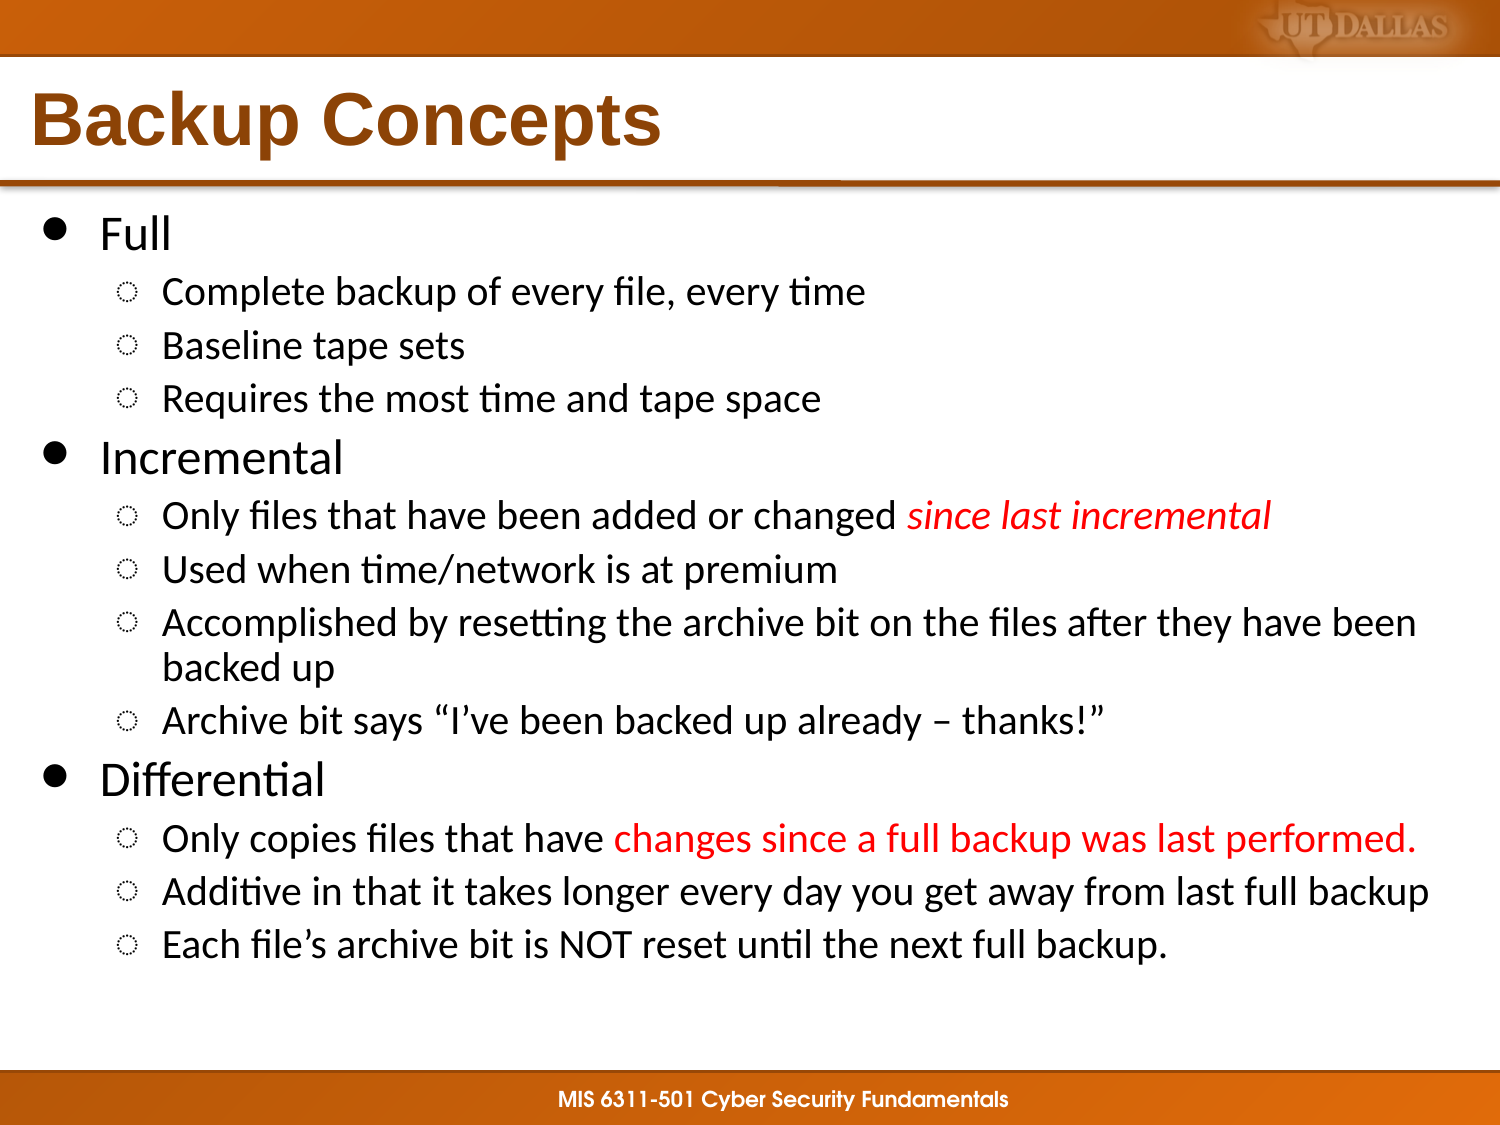

# Backup Concepts
Full
Complete backup of every file, every time
Baseline tape sets
Requires the most time and tape space
Incremental
Only files that have been added or changed since last incremental
Used when time/network is at premium
Accomplished by resetting the archive bit on the files after they have been backed up
Archive bit says “I’ve been backed up already – thanks!”
Differential
Only copies files that have changes since a full backup was last performed.
Additive in that it takes longer every day you get away from last full backup
Each file’s archive bit is NOT reset until the next full backup.